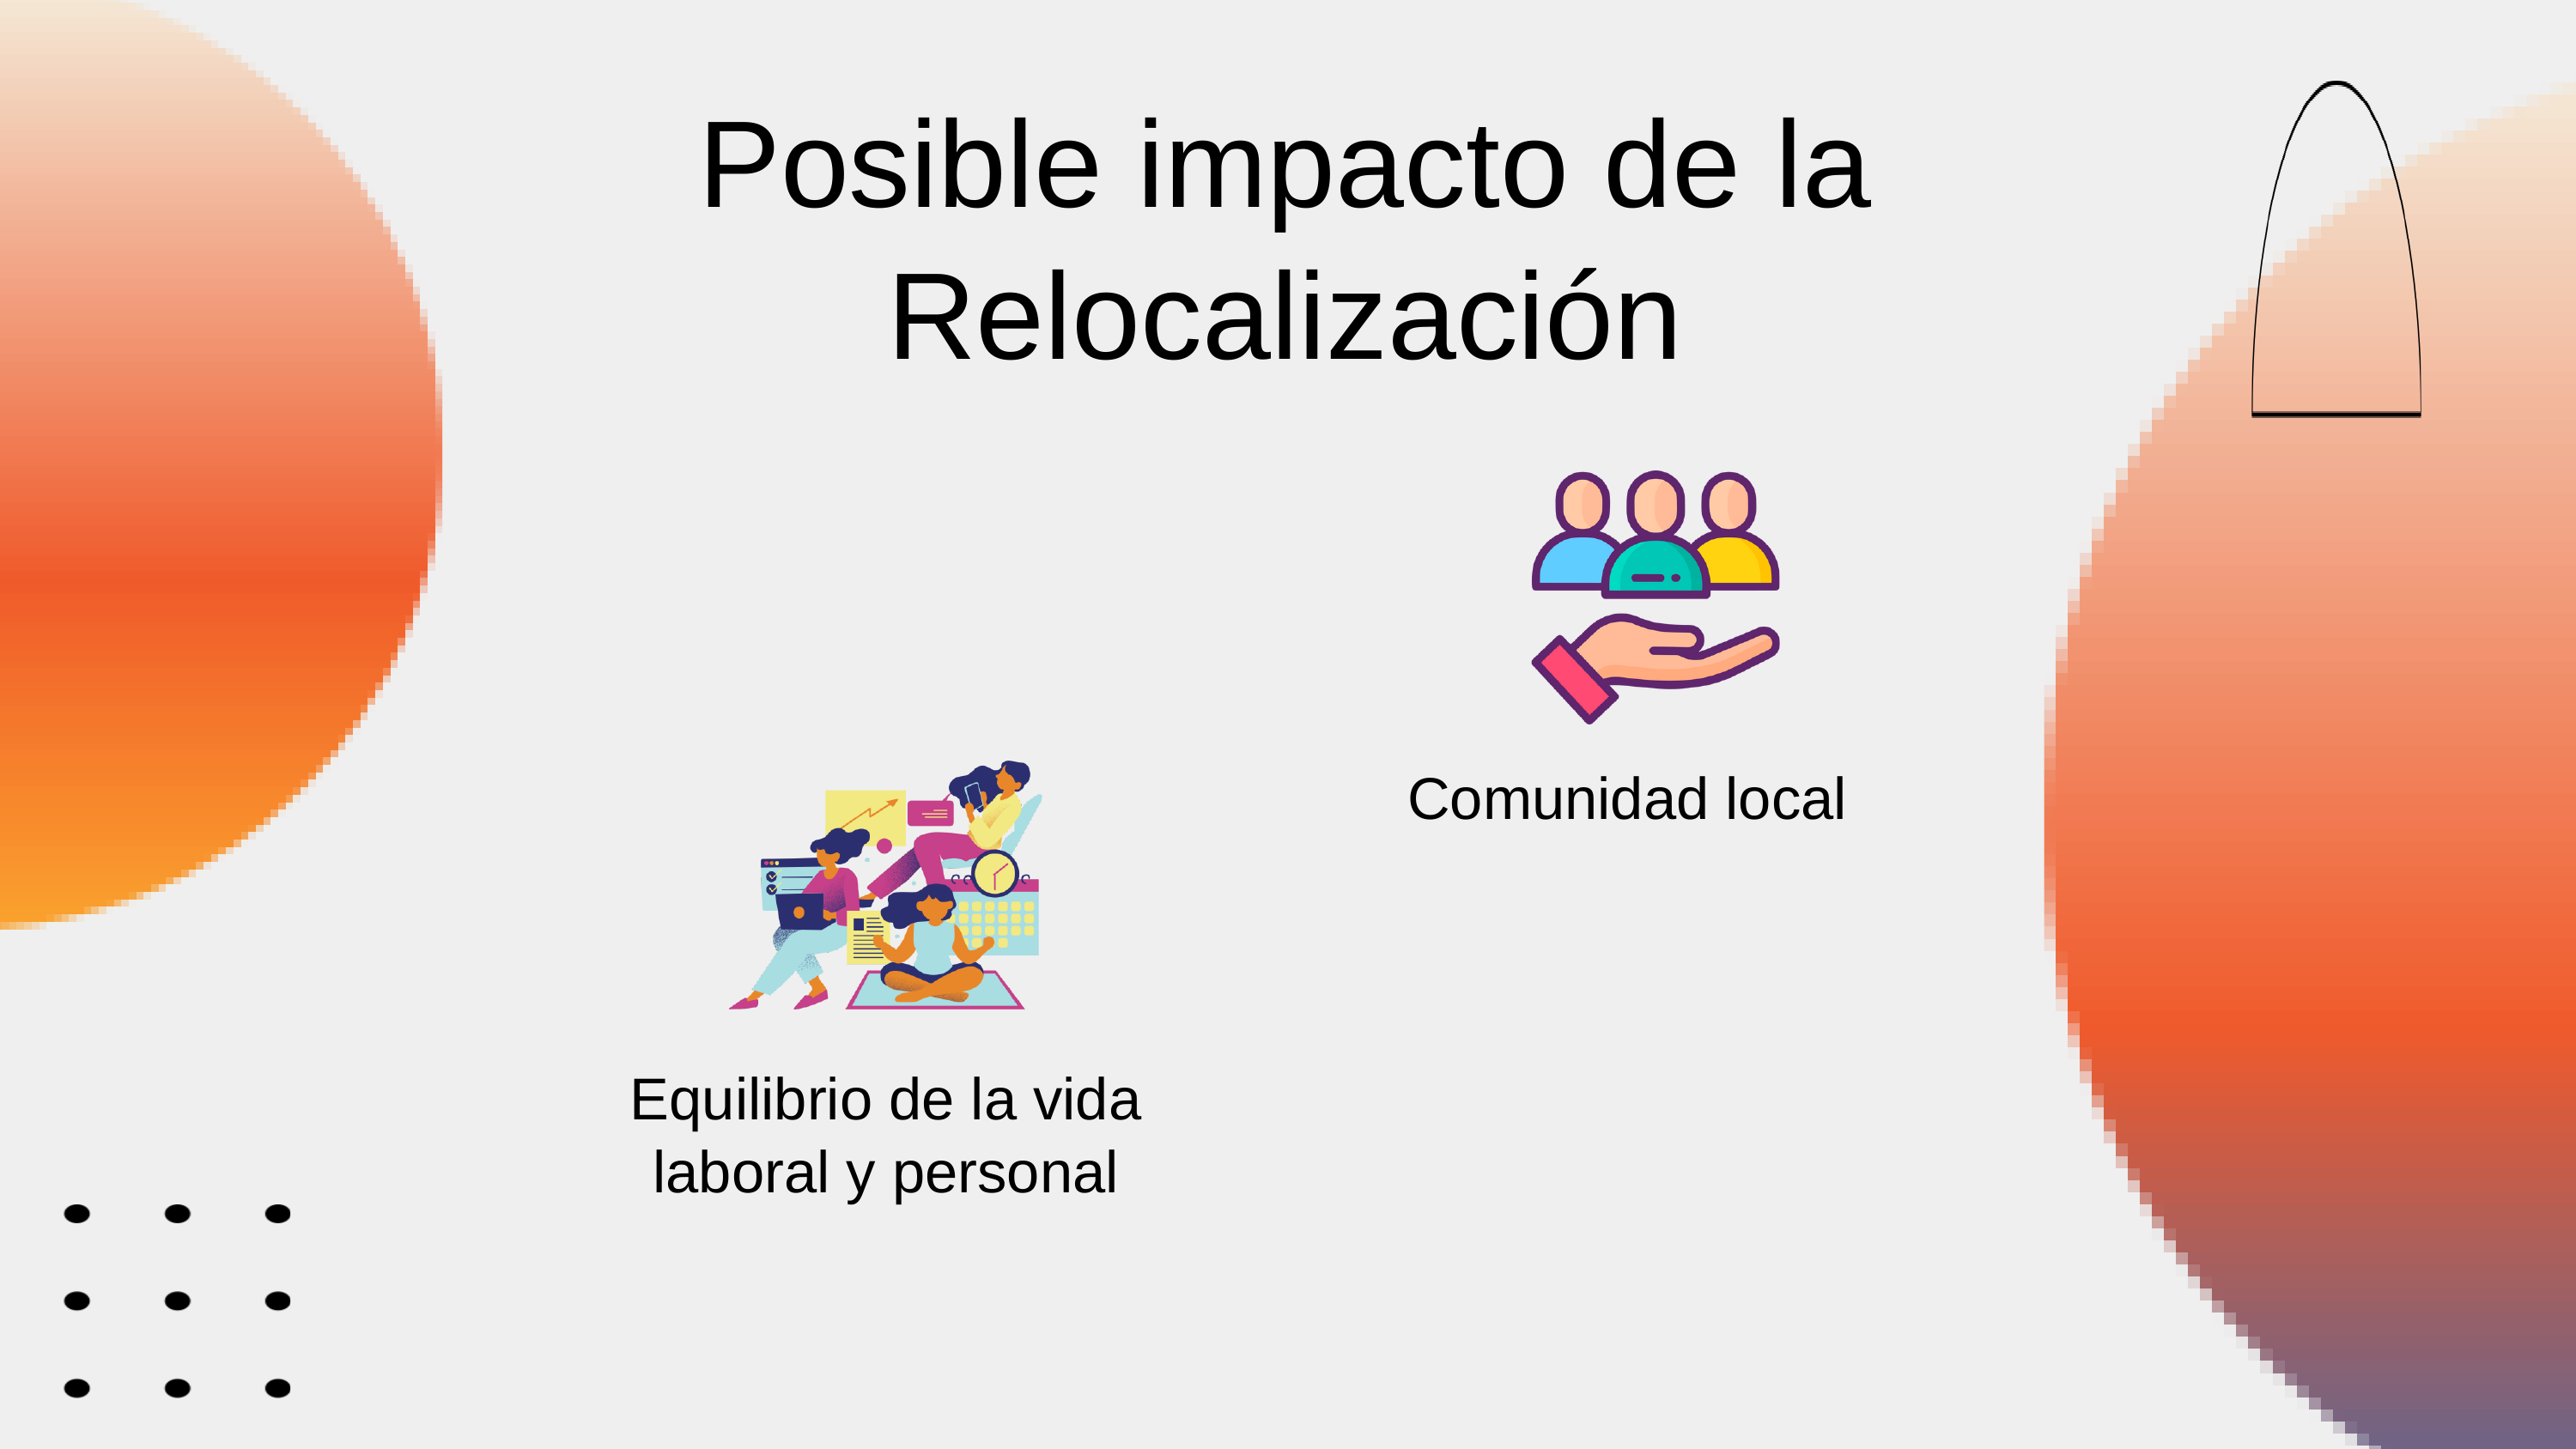

Posible impacto de la Relocalización

Comunidad local

Equilibrio de la vida laboral y personal